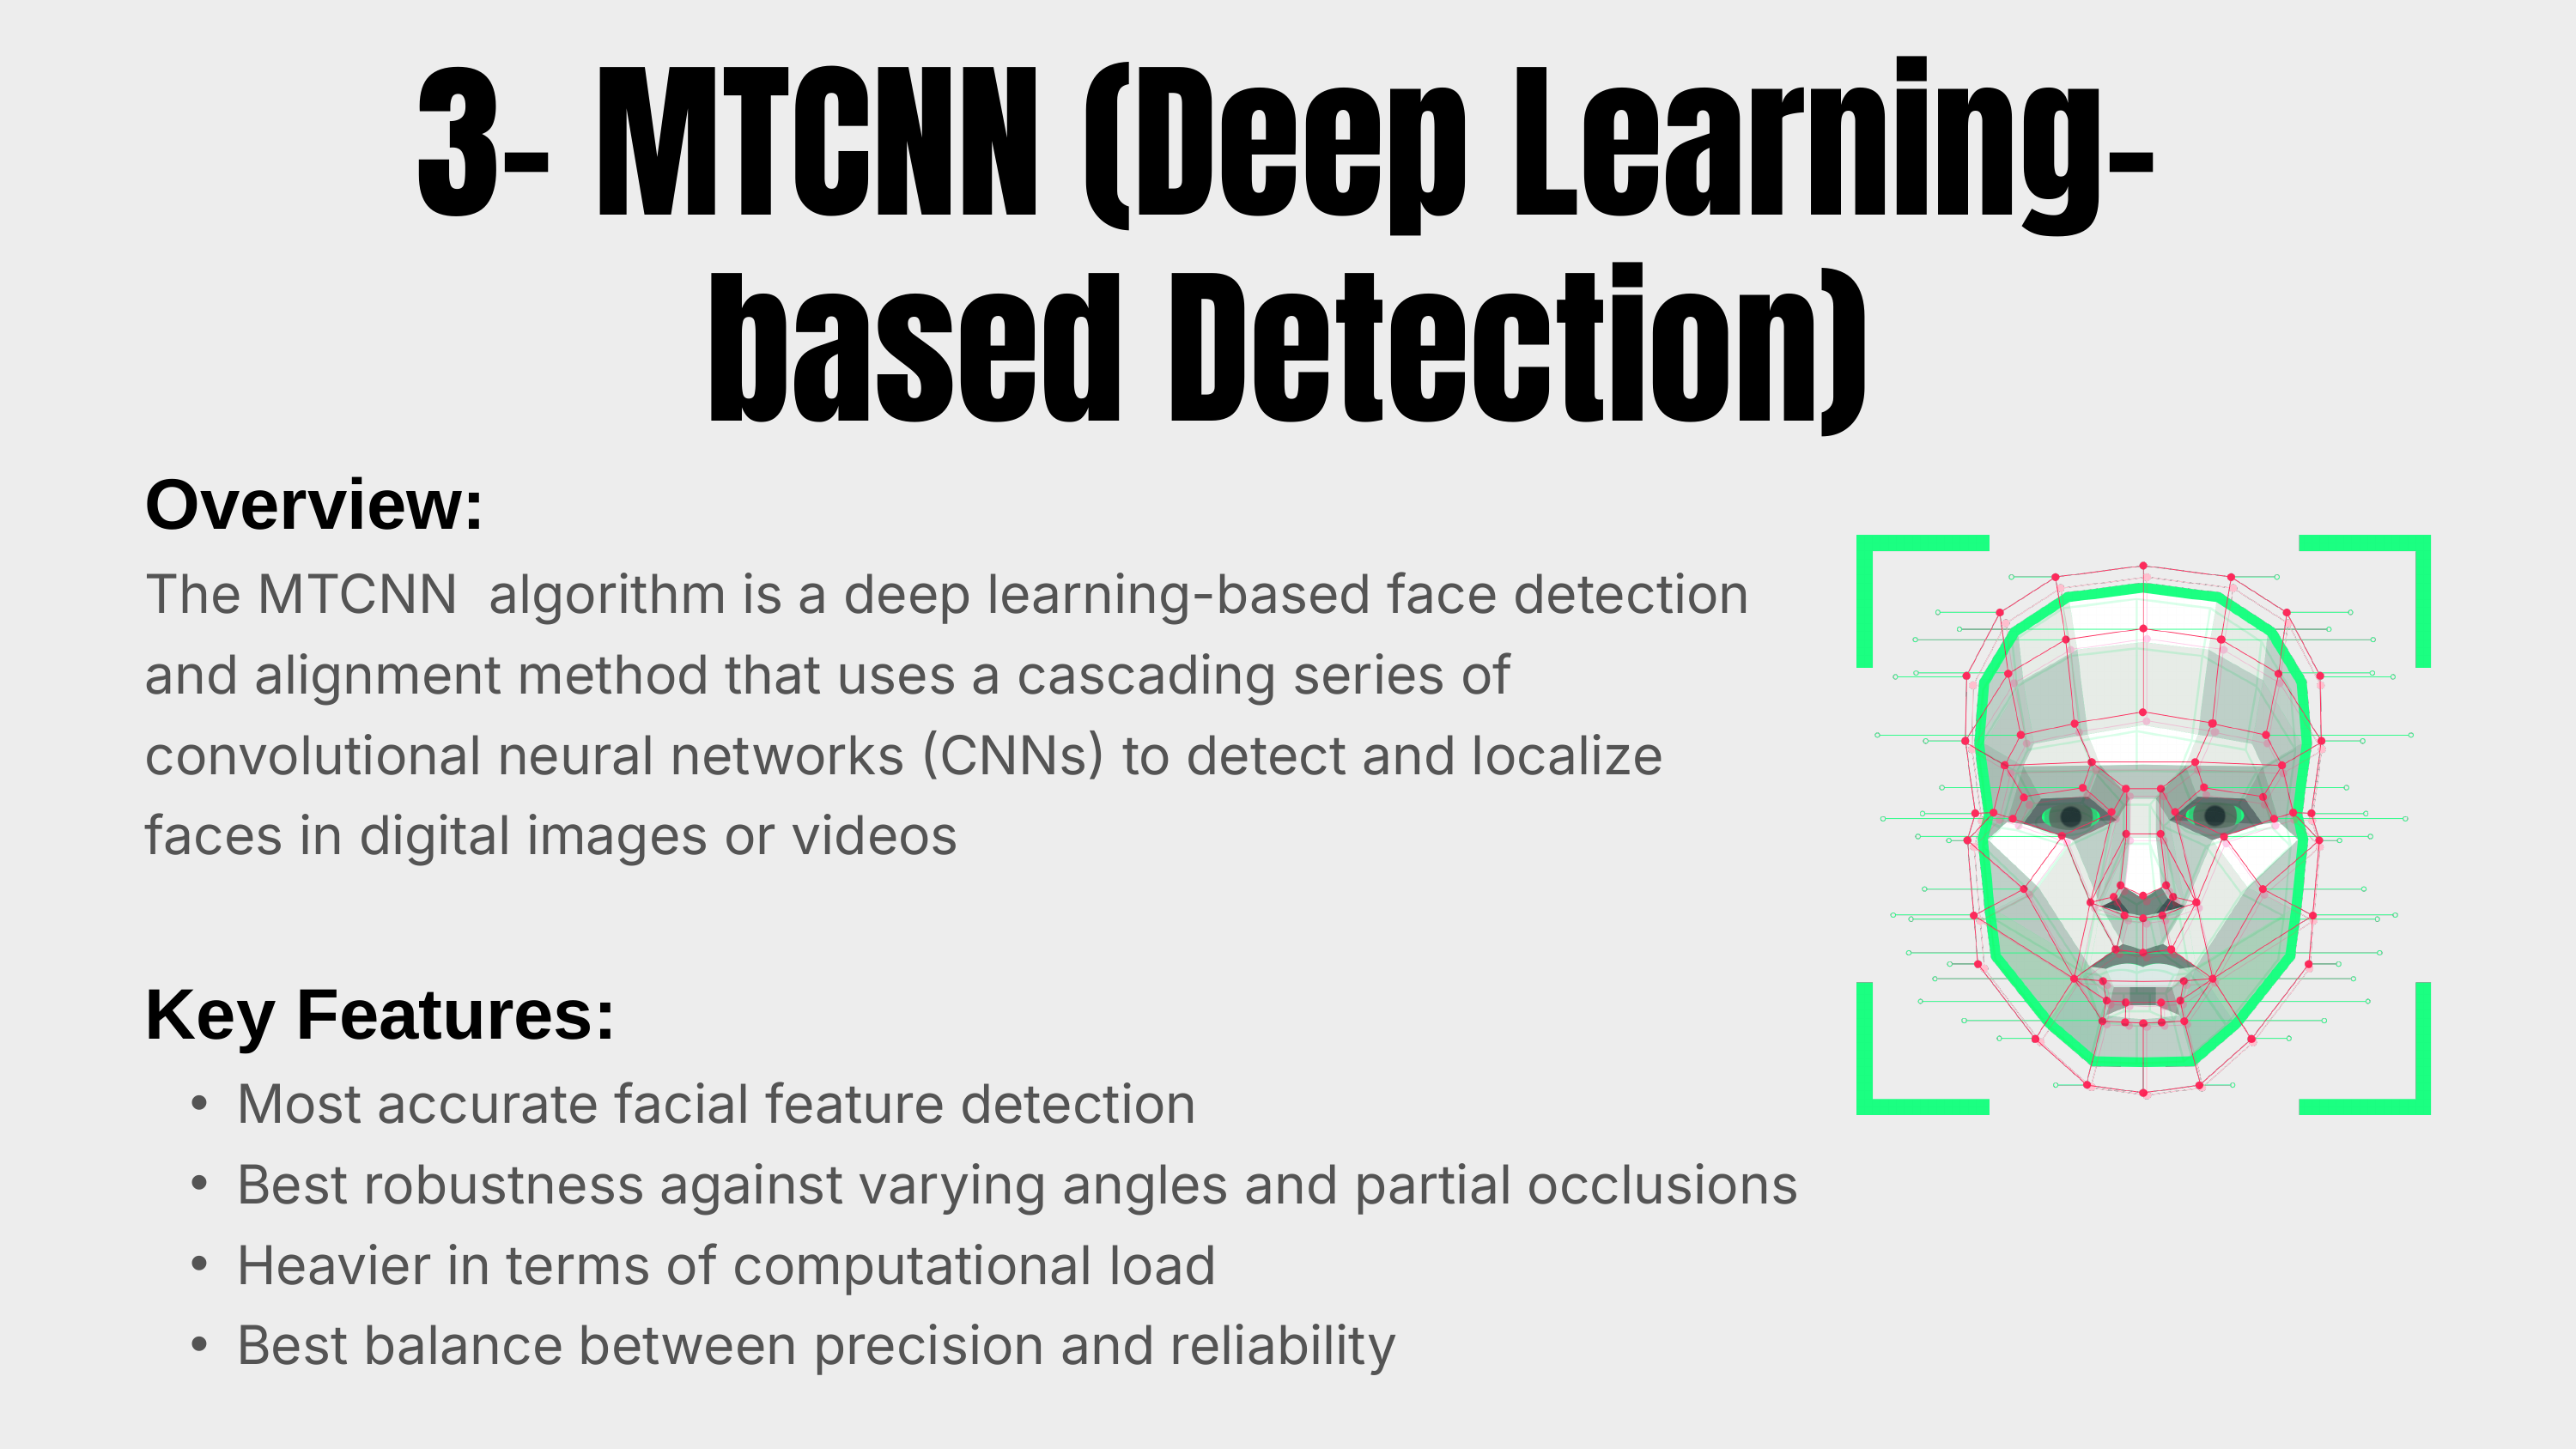

3- MTCNN (Deep Learning-based Detection)
Overview:
The MTCNN  algorithm is a deep learning-based face detection and alignment method that uses a cascading series of convolutional neural networks (CNNs) to detect and localize faces in digital images or videos

Key Features:
Most accurate facial feature detection
Best robustness against varying angles and partial occlusions
Heavier in terms of computational load
Best balance between precision and reliability